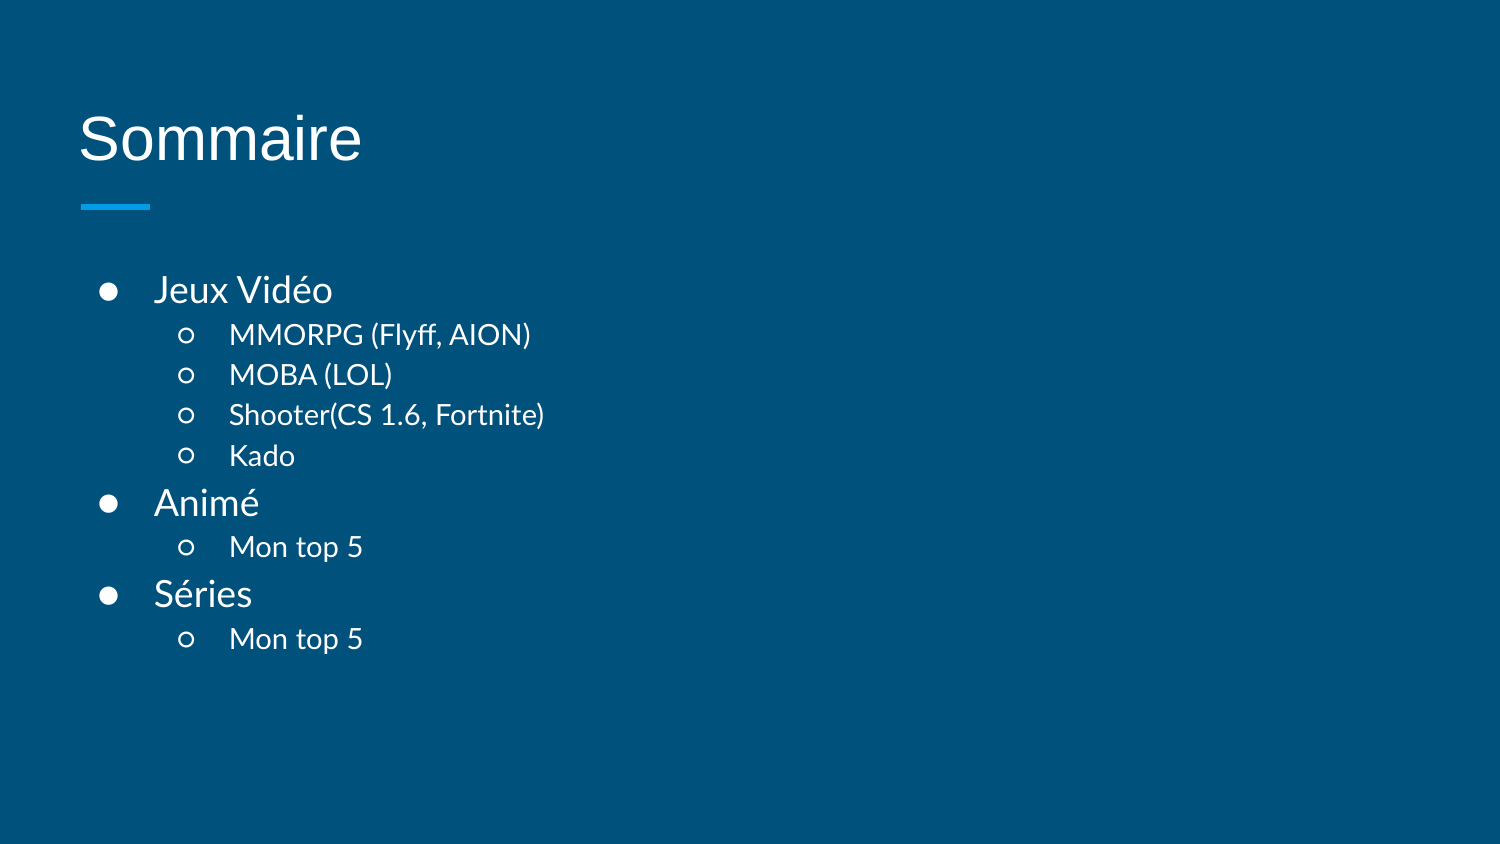

# Sommaire
Jeux Vidéo
MMORPG (Flyff, AION)
MOBA (LOL)
Shooter(CS 1.6, Fortnite)
Kado
Animé
Mon top 5
Séries
Mon top 5